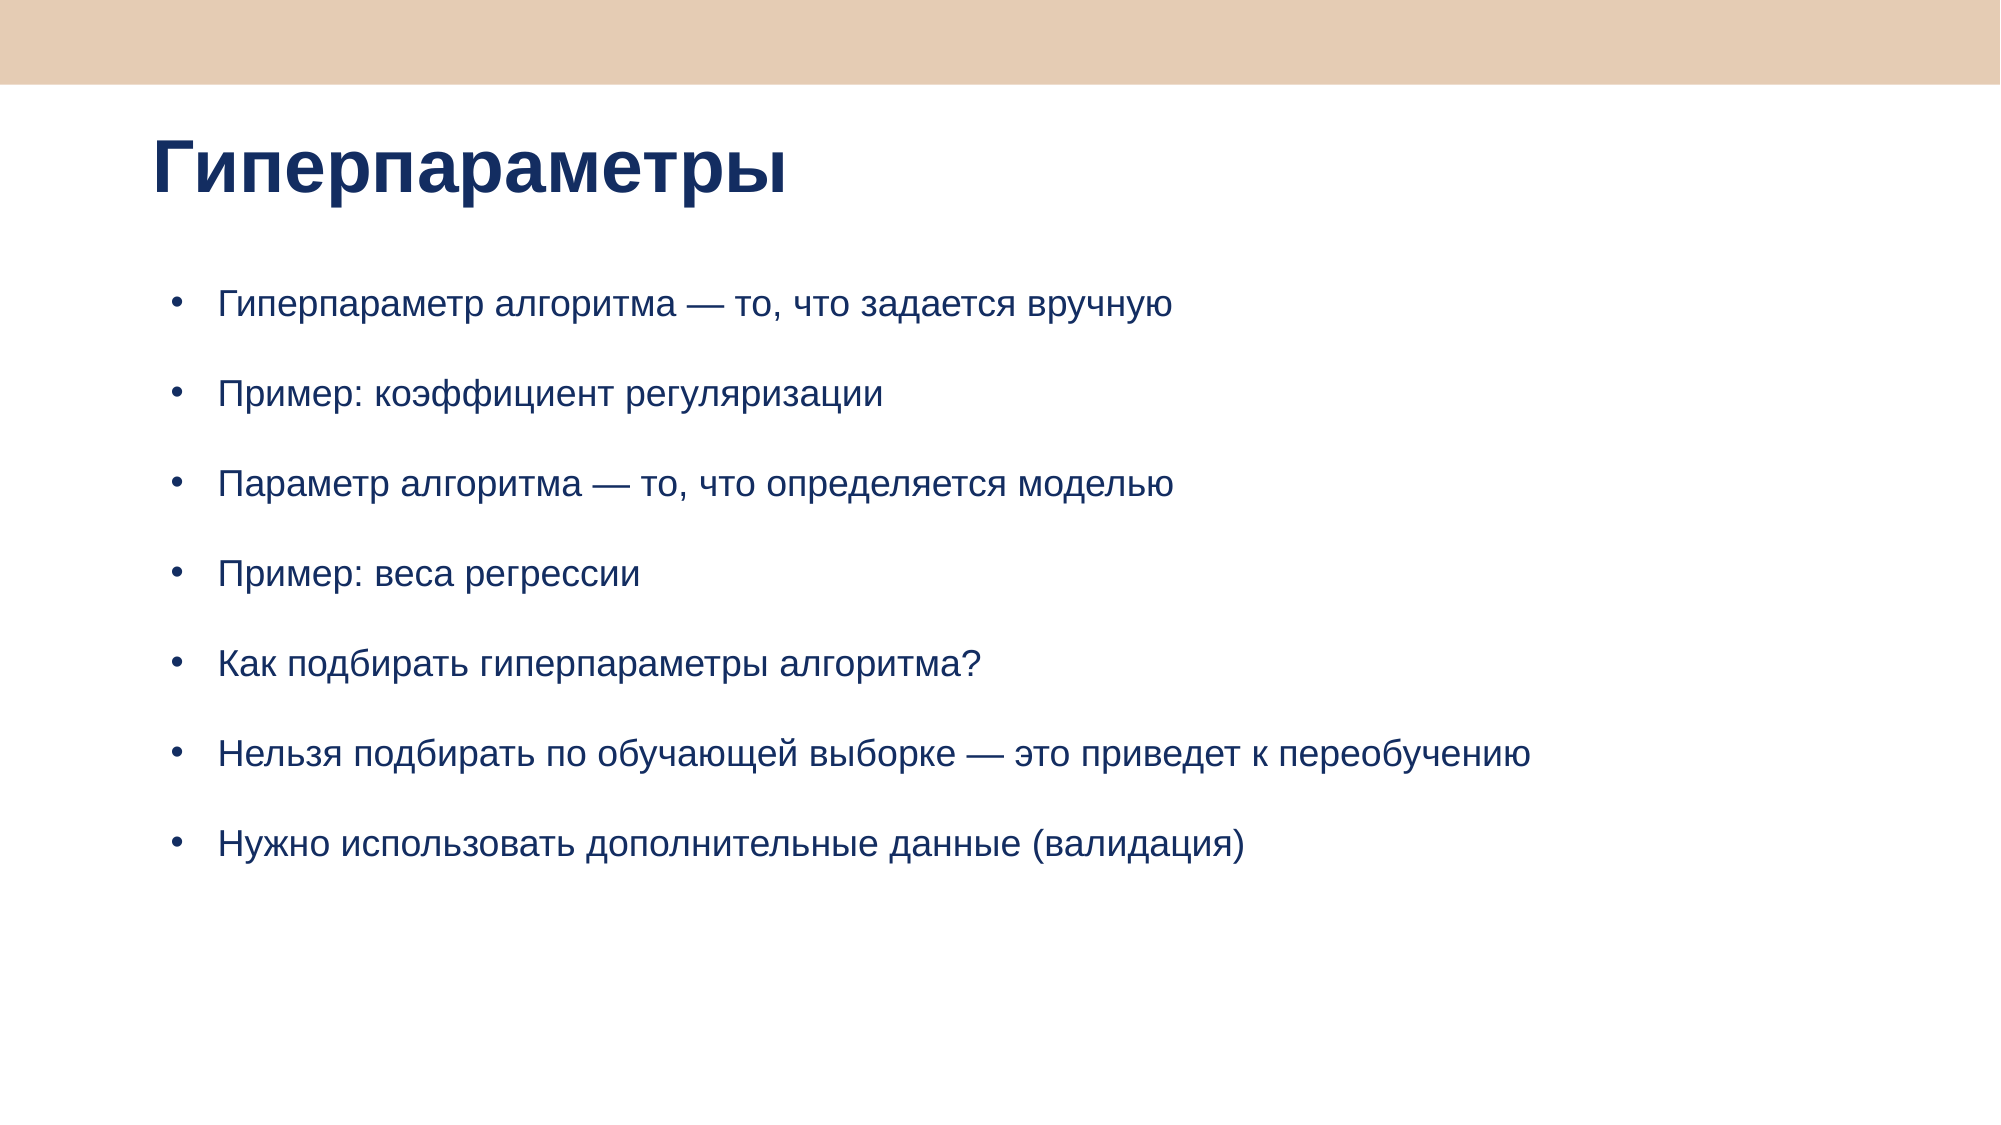

# Гиперпараметры
Гиперпараметр алгоритма — то, что задается вручную

Пример: коэффициент регуляризации

Параметр алгоритма — то, что определяется моделью

Пример: веса регрессии

Как подбирать гиперпараметры алгоритма?

Нельзя подбирать по обучающей выборке — это приведет к переобучению

Нужно использовать дополнительные данные (валидация)